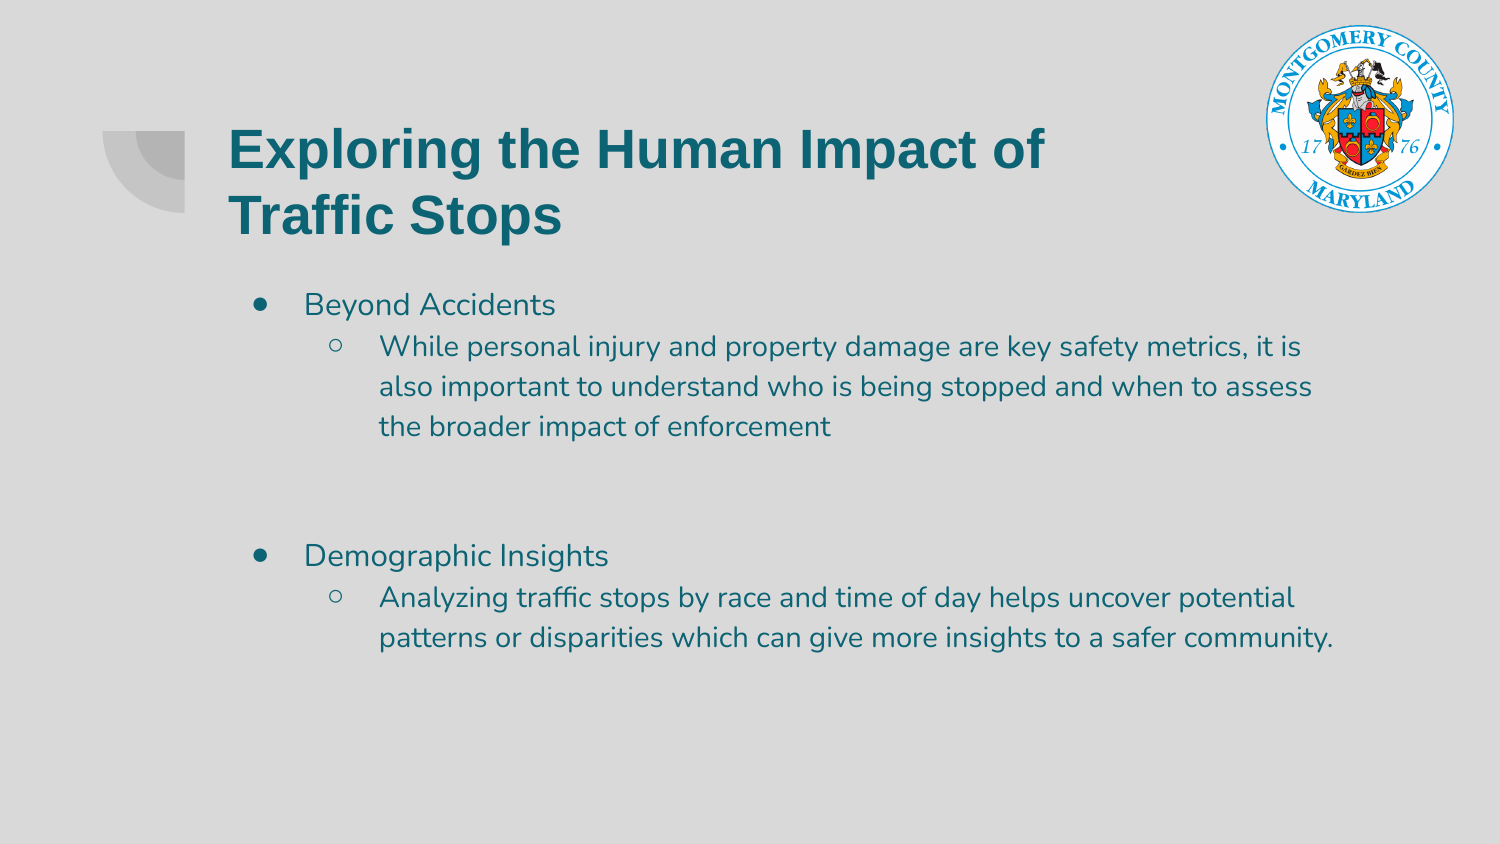

# Exploring the Human Impact of Traffic Stops
Beyond Accidents
While personal injury and property damage are key safety metrics, it is also important to understand who is being stopped and when to assess the broader impact of enforcement

Demographic Insights
Analyzing traffic stops by race and time of day helps uncover potential patterns or disparities which can give more insights to a safer community.